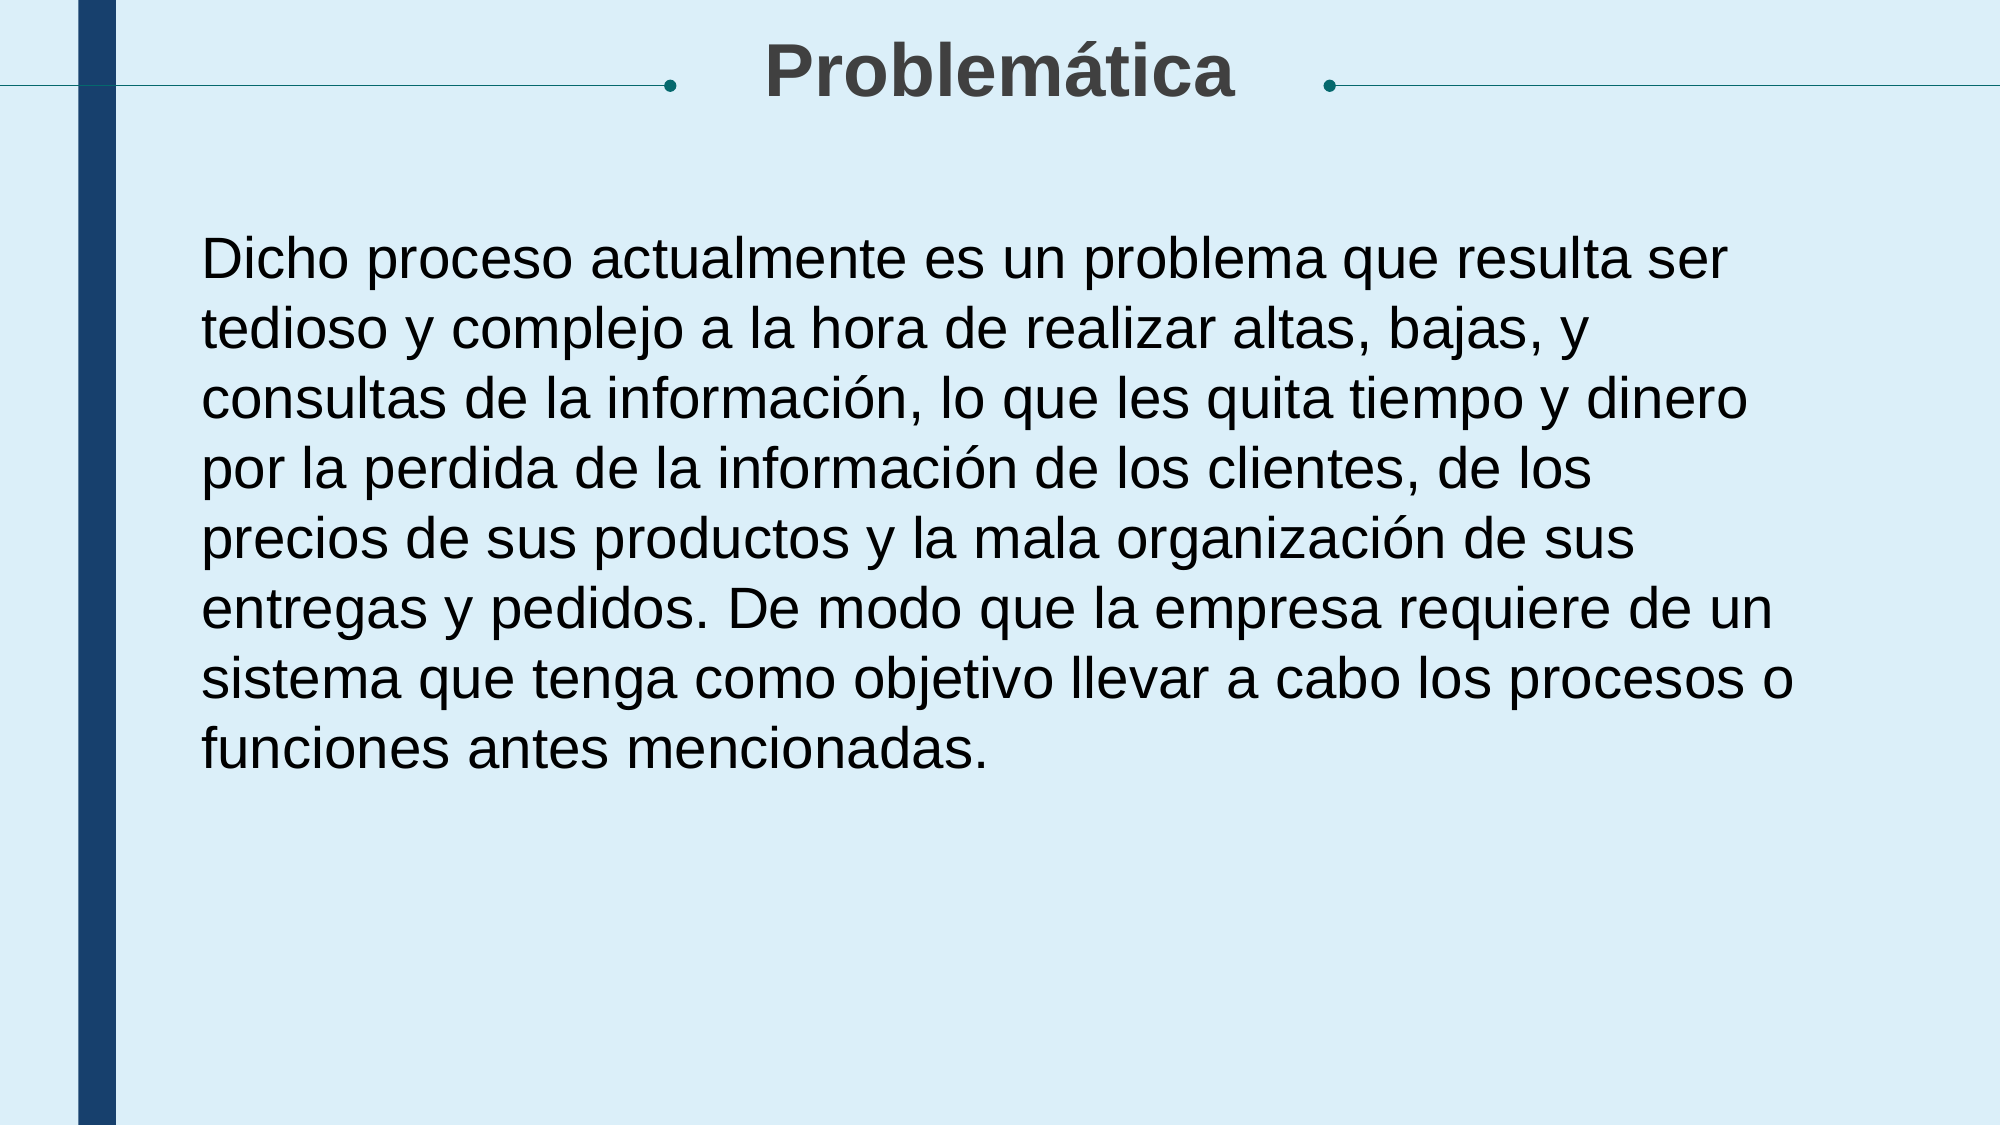

Problemática
Dicho proceso actualmente es un problema que resulta ser tedioso y complejo a la hora de realizar altas, bajas, y consultas de la información, lo que les quita tiempo y dinero por la perdida de la información de los clientes, de los precios de sus productos y la mala organización de sus entregas y pedidos. De modo que la empresa requiere de un sistema que tenga como objetivo llevar a cabo los procesos o funciones antes mencionadas.